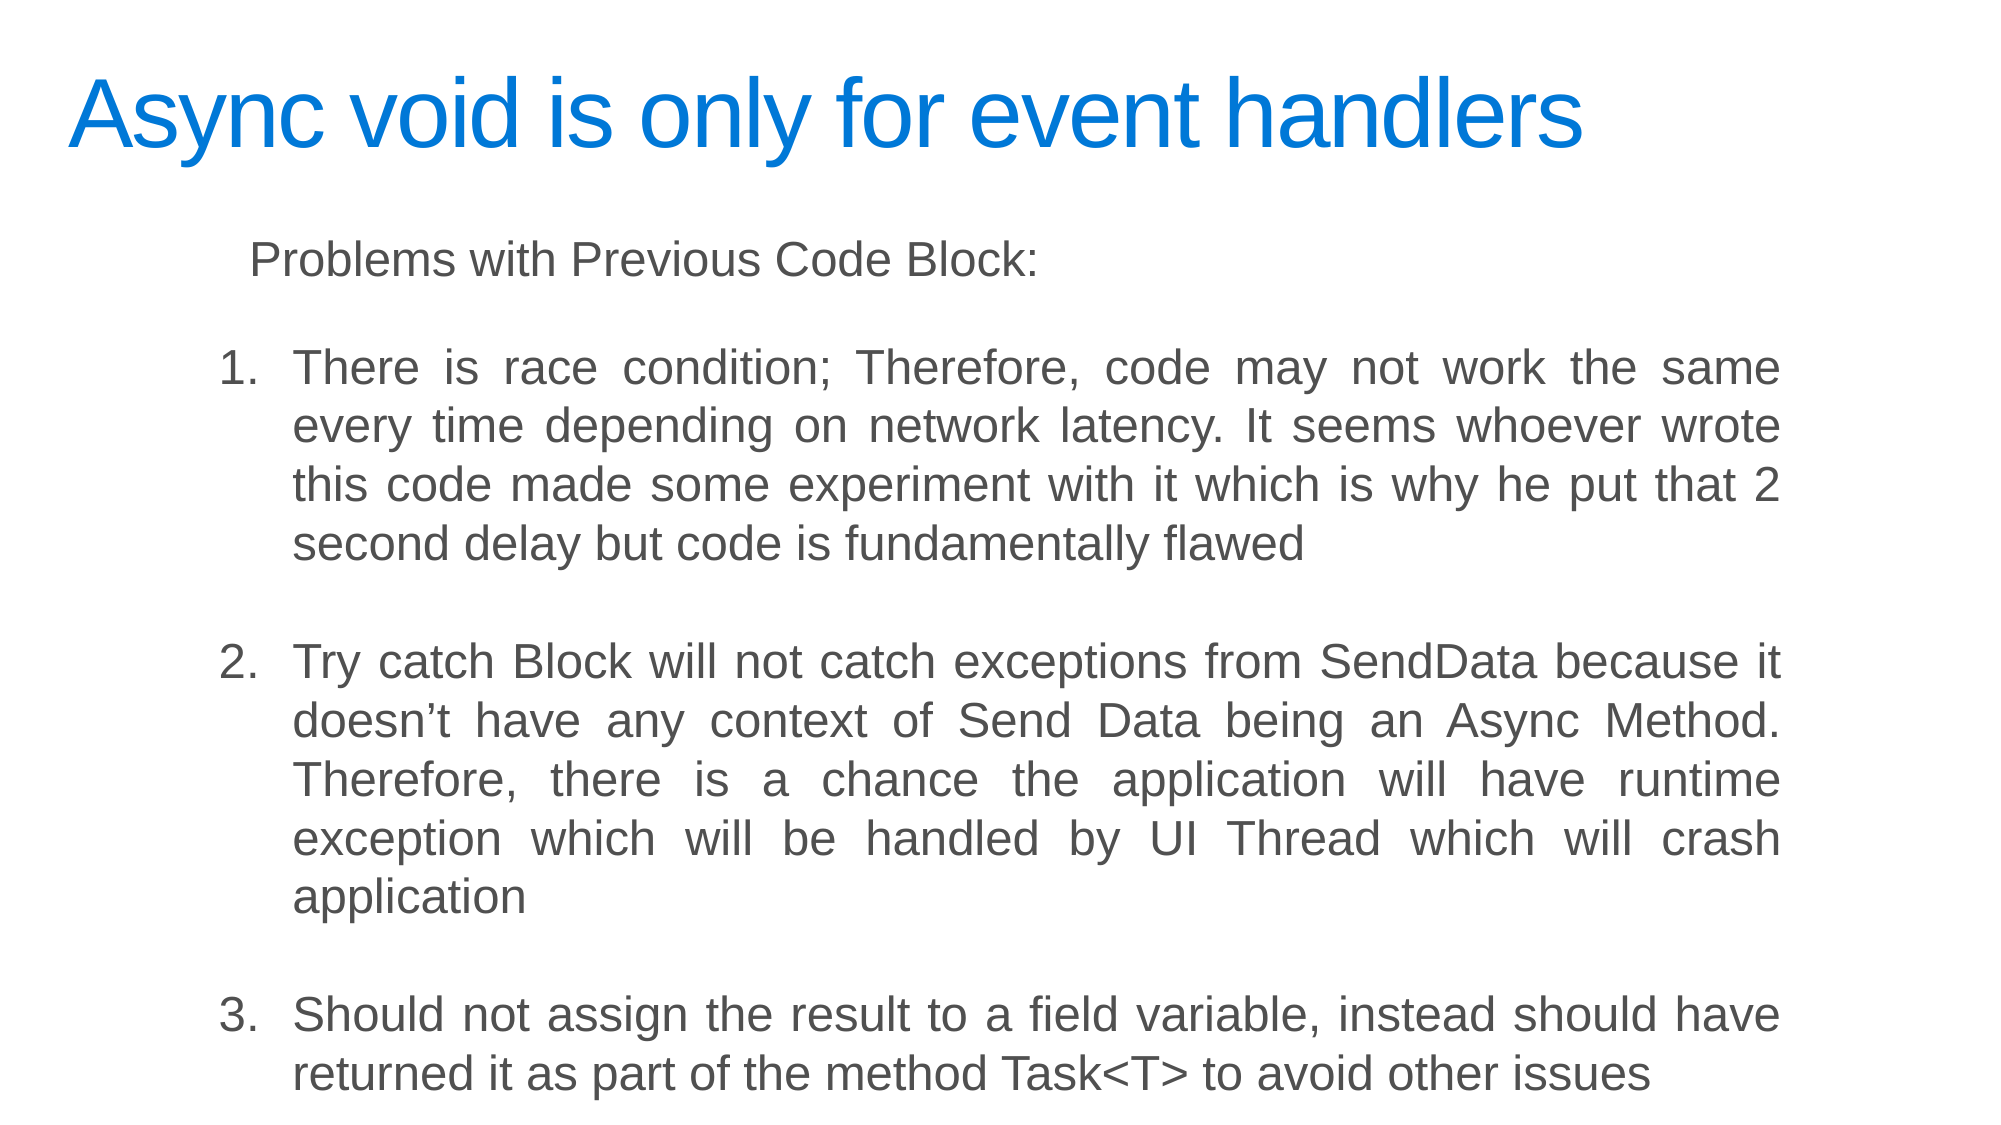

# Async void is only for event handlers
Problems with Previous Code Block:
There is race condition; Therefore, code may not work the same every time depending on network latency. It seems whoever wrote this code made some experiment with it which is why he put that 2 second delay but code is fundamentally flawed

Try catch Block will not catch exceptions from SendData because it doesn’t have any context of Send Data being an Async Method. Therefore, there is a chance the application will have runtime exception which will be handled by UI Thread which will crash application

Should not assign the result to a field variable, instead should have returned it as part of the method Task<T> to avoid other issues